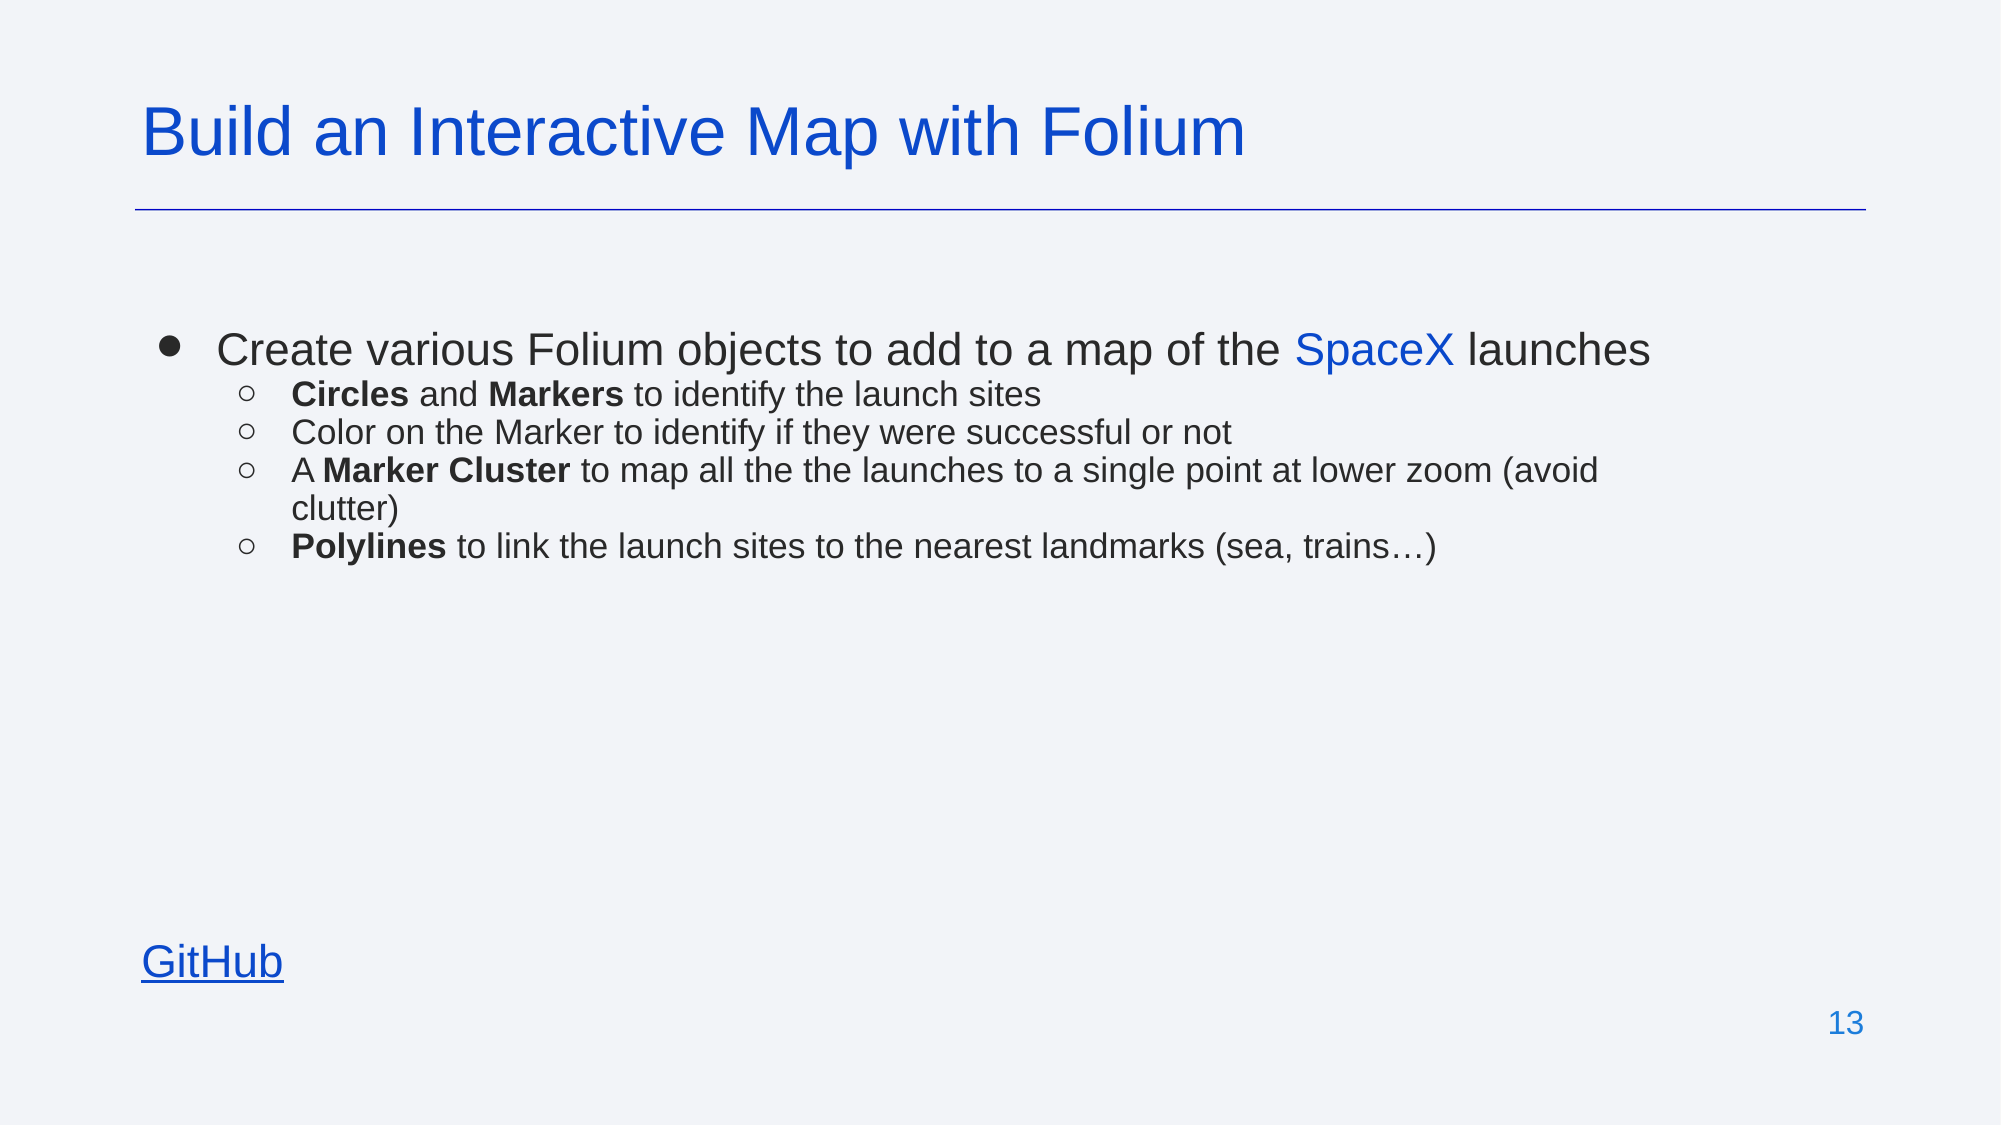

Build an Interactive Map with Folium

Create various Folium objects to add to a map of the SpaceX launches
Circles and Markers to identify the launch sites
Color on the Marker to identify if they were successful or not
A Marker Cluster to map all the the launches to a single point at lower zoom (avoid clutter)
Polylines to link the launch sites to the nearest landmarks (sea, trains…)

GitHub

13